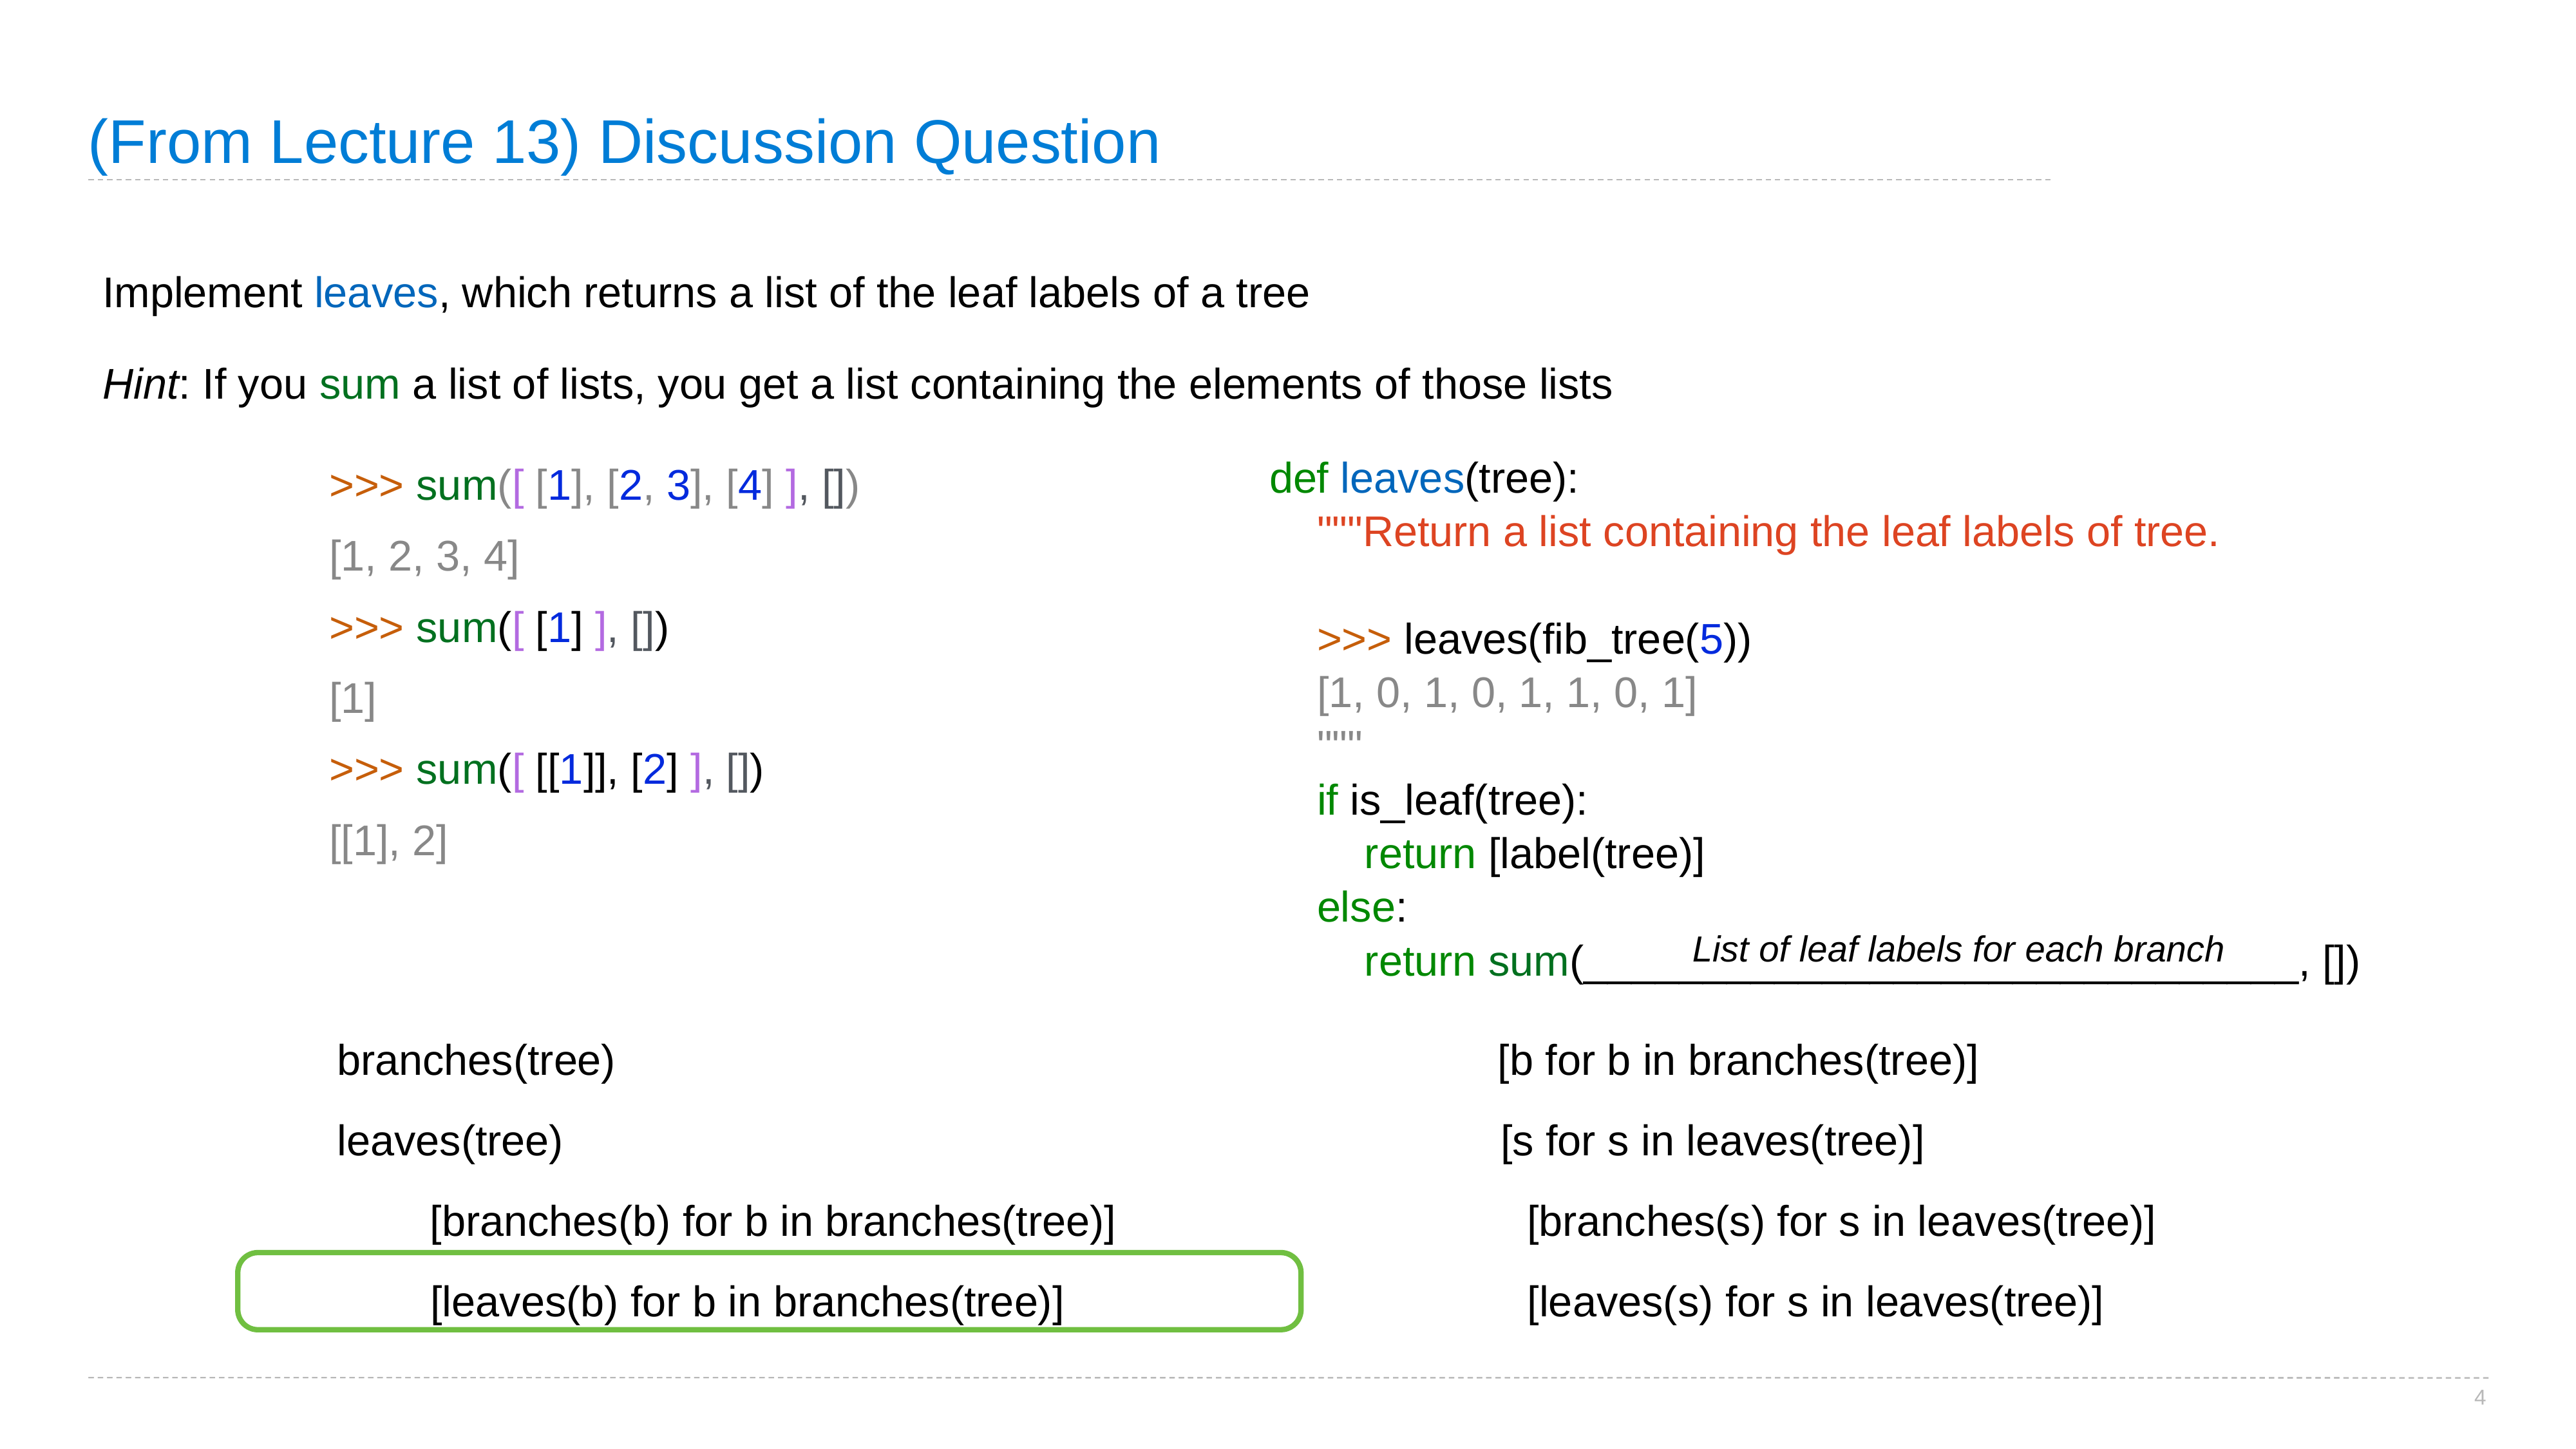

# (From Lecture 13) Discussion Question

Implement leaves, which returns a list of the leaf labels of a tree
Hint: If you sum a list of lists, you get a list containing the elements of those lists
def leaves(tree):
    """Return a list containing the leaf labels of tree.

    >>> leaves(fib_tree(5))
    [1, 0, 1, 0, 1, 1, 0, 1]
    """
    if is_leaf(tree):
        return [label(tree)]
    else:
        return sum(______________________________, [])
>>> sum([ [1], [2, 3], [4] ], [])
[1, 2, 3, 4]
>>> sum([ [1] ], [])
[1]
>>> sum([ [[1]], [2] ], [])
[[1], 2]
List of leaf labels for each branch
branches(tree)
[b for b in branches(tree)]
leaves(tree)
[s for s in leaves(tree)]
[branches(b) for b in branches(tree)]
[branches(s) for s in leaves(tree)]
[leaves(b) for b in branches(tree)]
[leaves(s) for s in leaves(tree)]

4